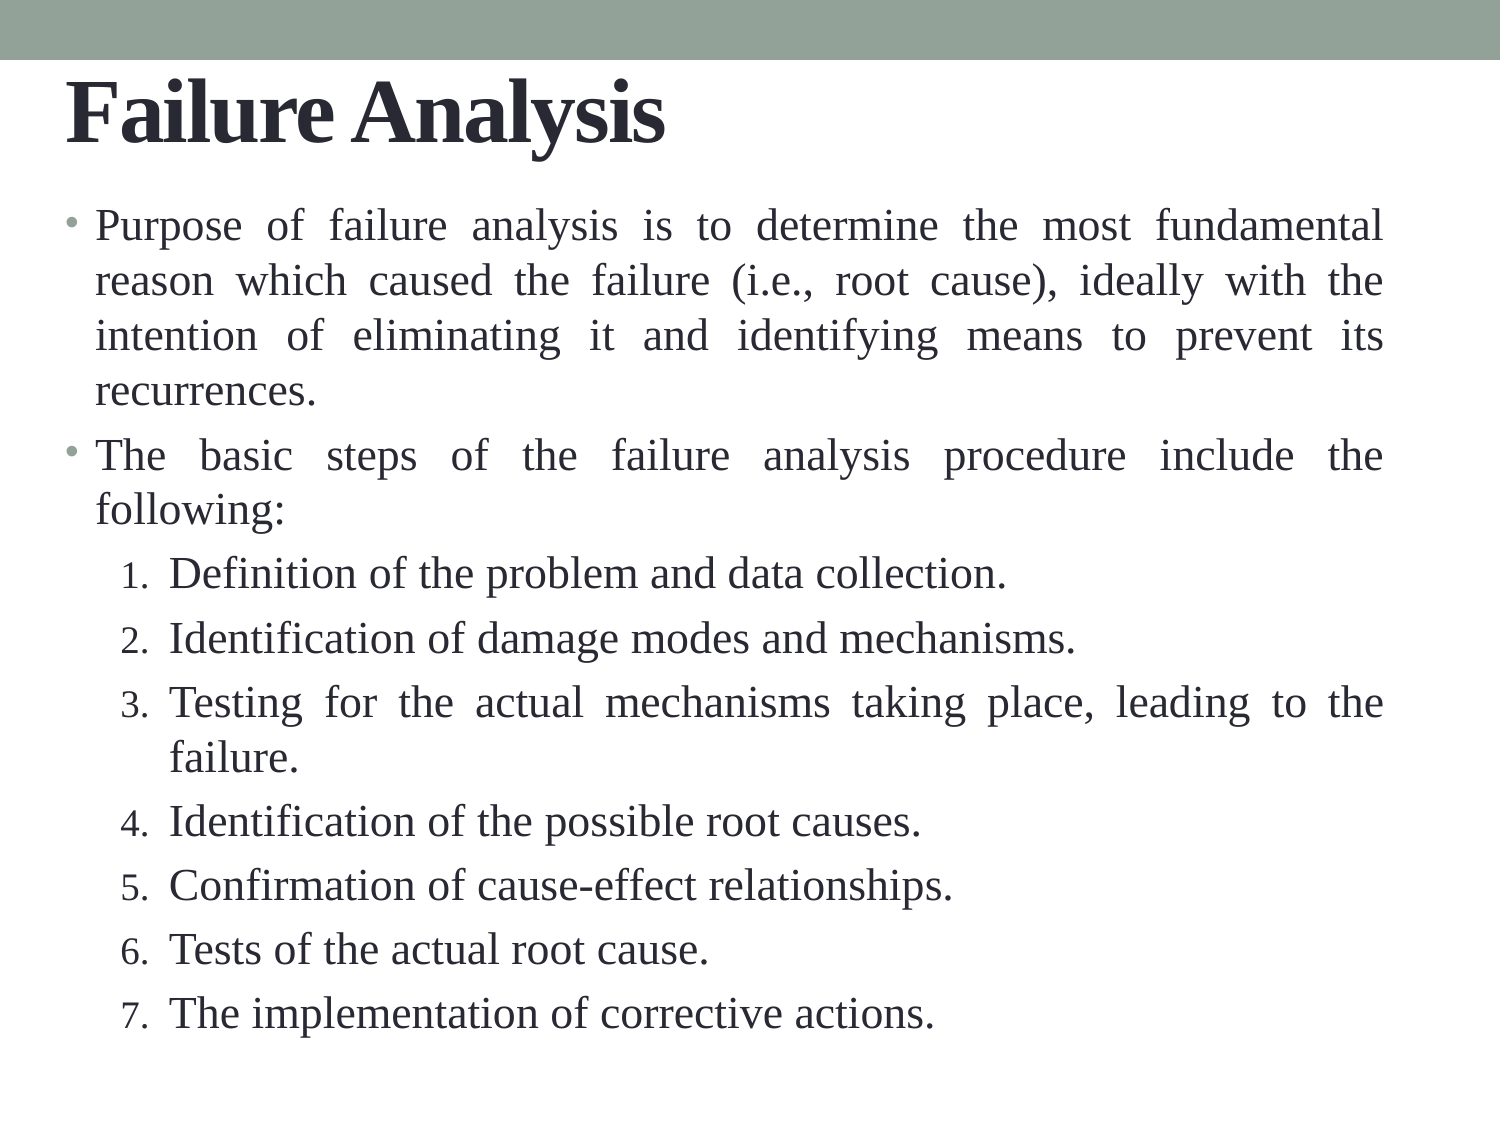

# Failure Analysis
Purpose of failure analysis is to determine the most fundamental reason which caused the failure (i.e., root cause), ideally with the intention of eliminating it and identifying means to prevent its recurrences.
The basic steps of the failure analysis procedure include the following:
Definition of the problem and data collection.
Identification of damage modes and mechanisms.
Testing for the actual mechanisms taking place, leading to the failure.
Identification of the possible root causes.
Confirmation of cause-effect relationships.
Tests of the actual root cause.
The implementation of corrective actions.